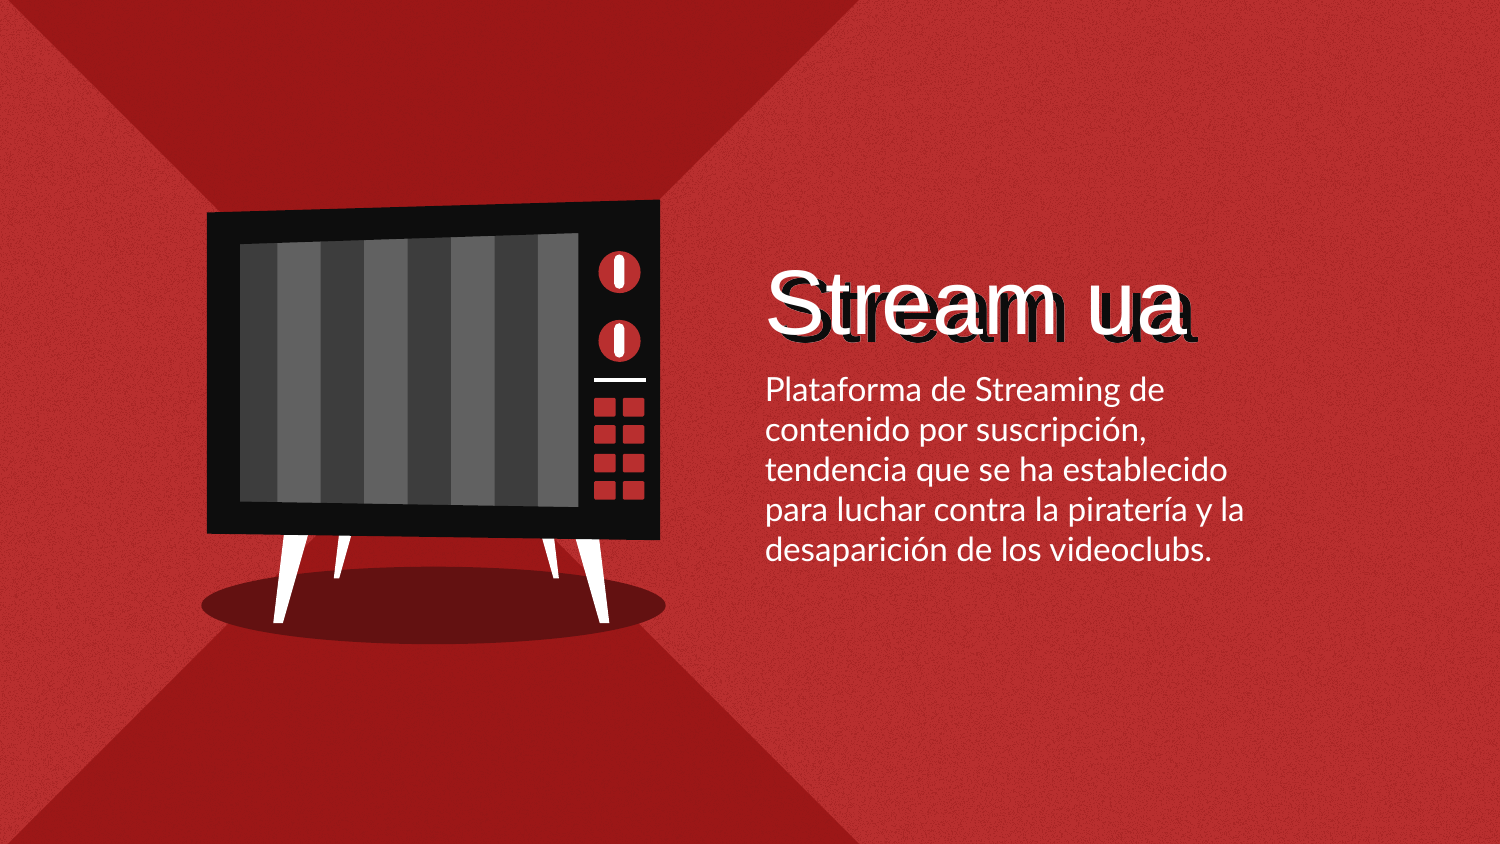

# Stream ua
Plataforma de Streaming de contenido por suscripción, tendencia que se ha establecido para luchar contra la piratería y la desaparición de los videoclubs.